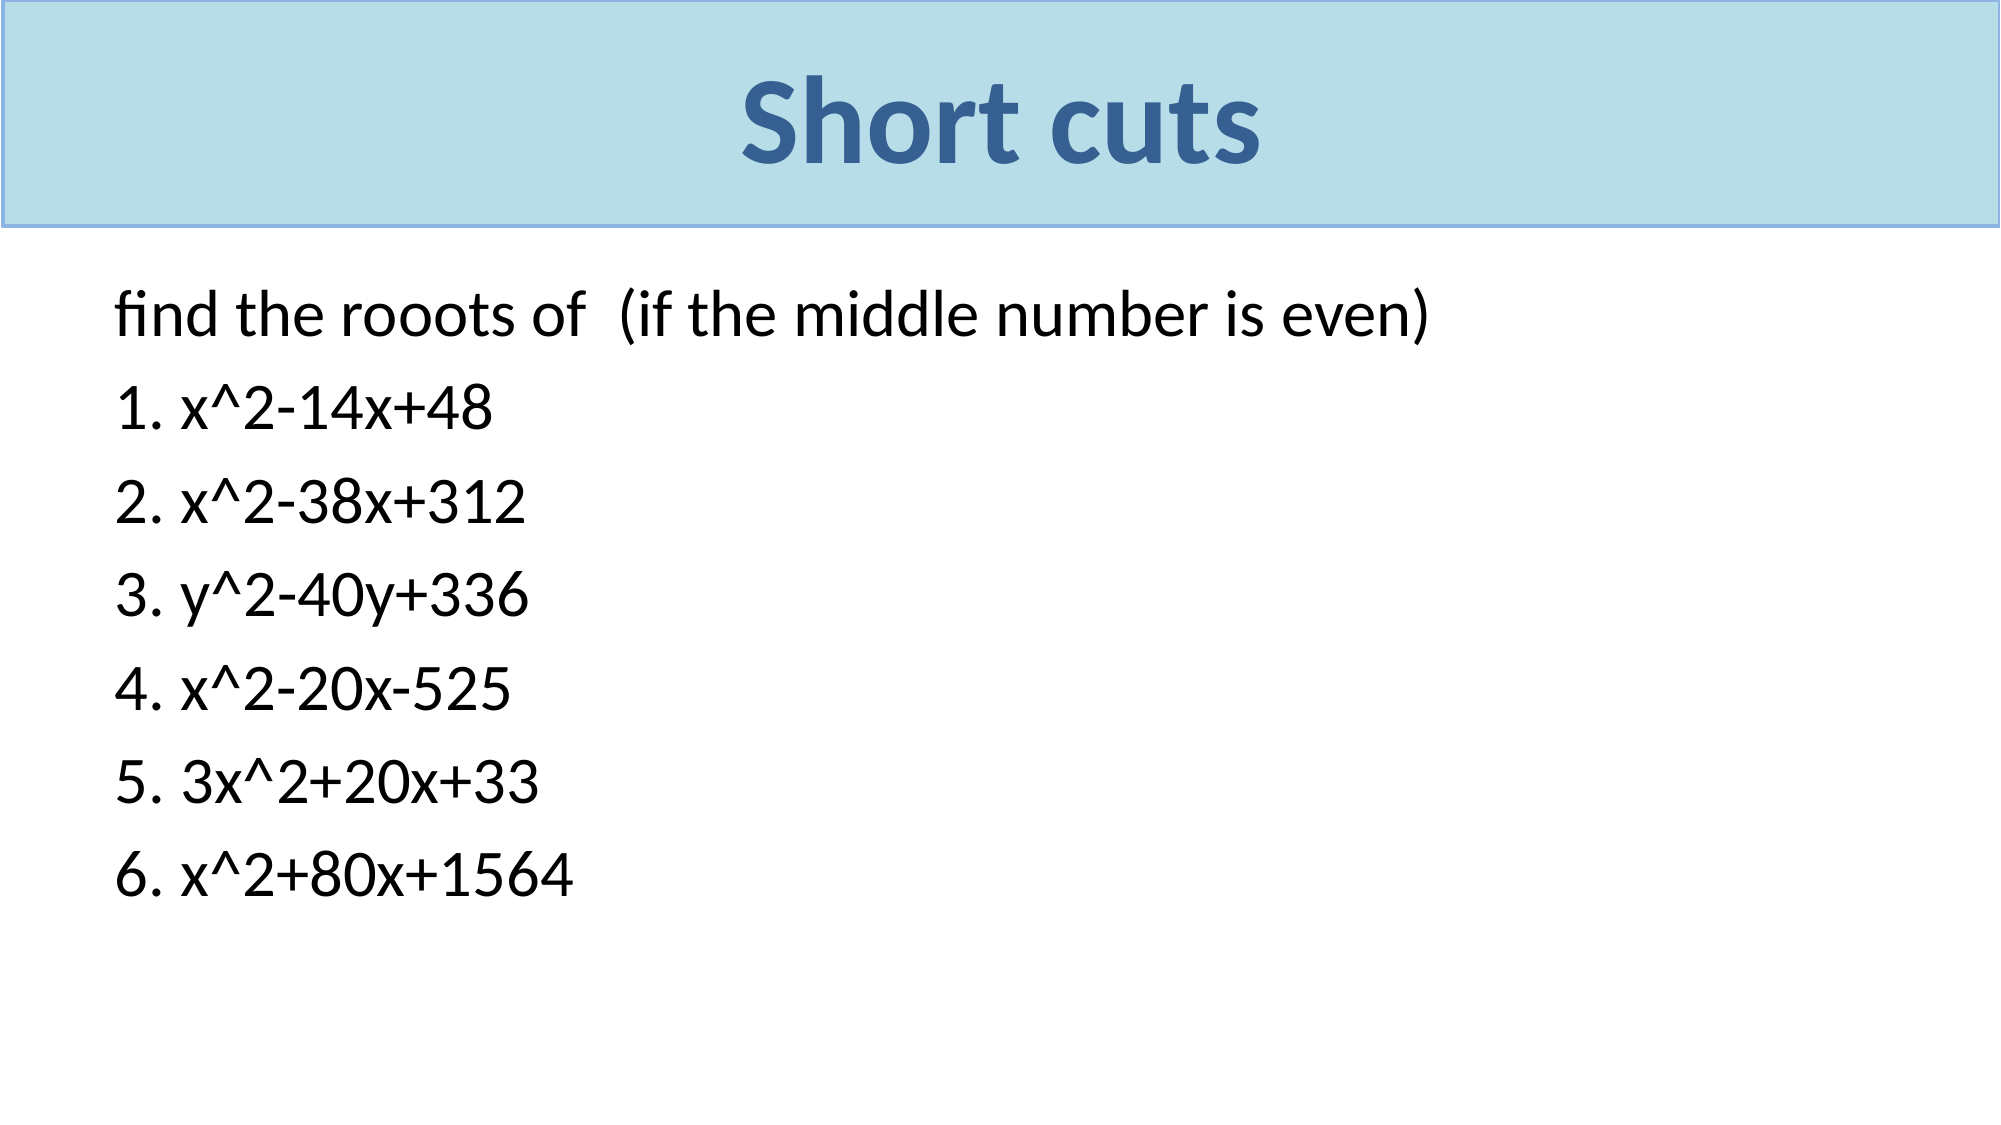

Short cuts
#
find the rooots of  (if the middle number is even)
1. x^2-14x+48
2. x^2-38x+312
3. y^2-40y+336
4. x^2-20x-525
5. 3x^2+20x+33
6. x^2+80x+1564